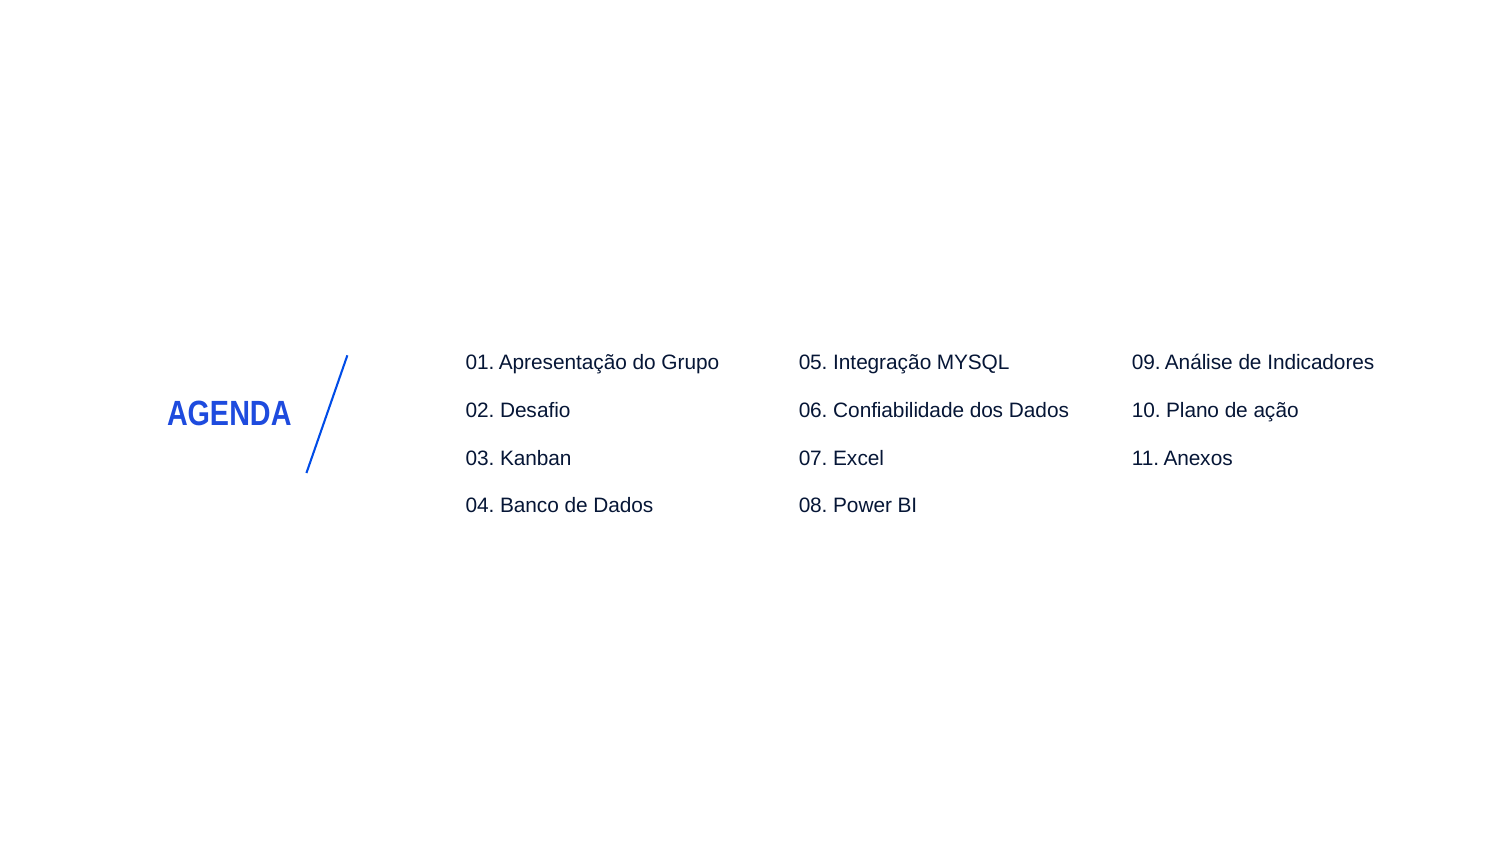

01. Apresentação do Grupo
02. Desafio
03. Kanban
04. Banco de Dados
05. Integração MYSQL
06. Confiabilidade dos Dados
07. Excel
08. Power BI
09. Análise de Indicadores
10. Plano de ação
11. Anexos
AGENDA